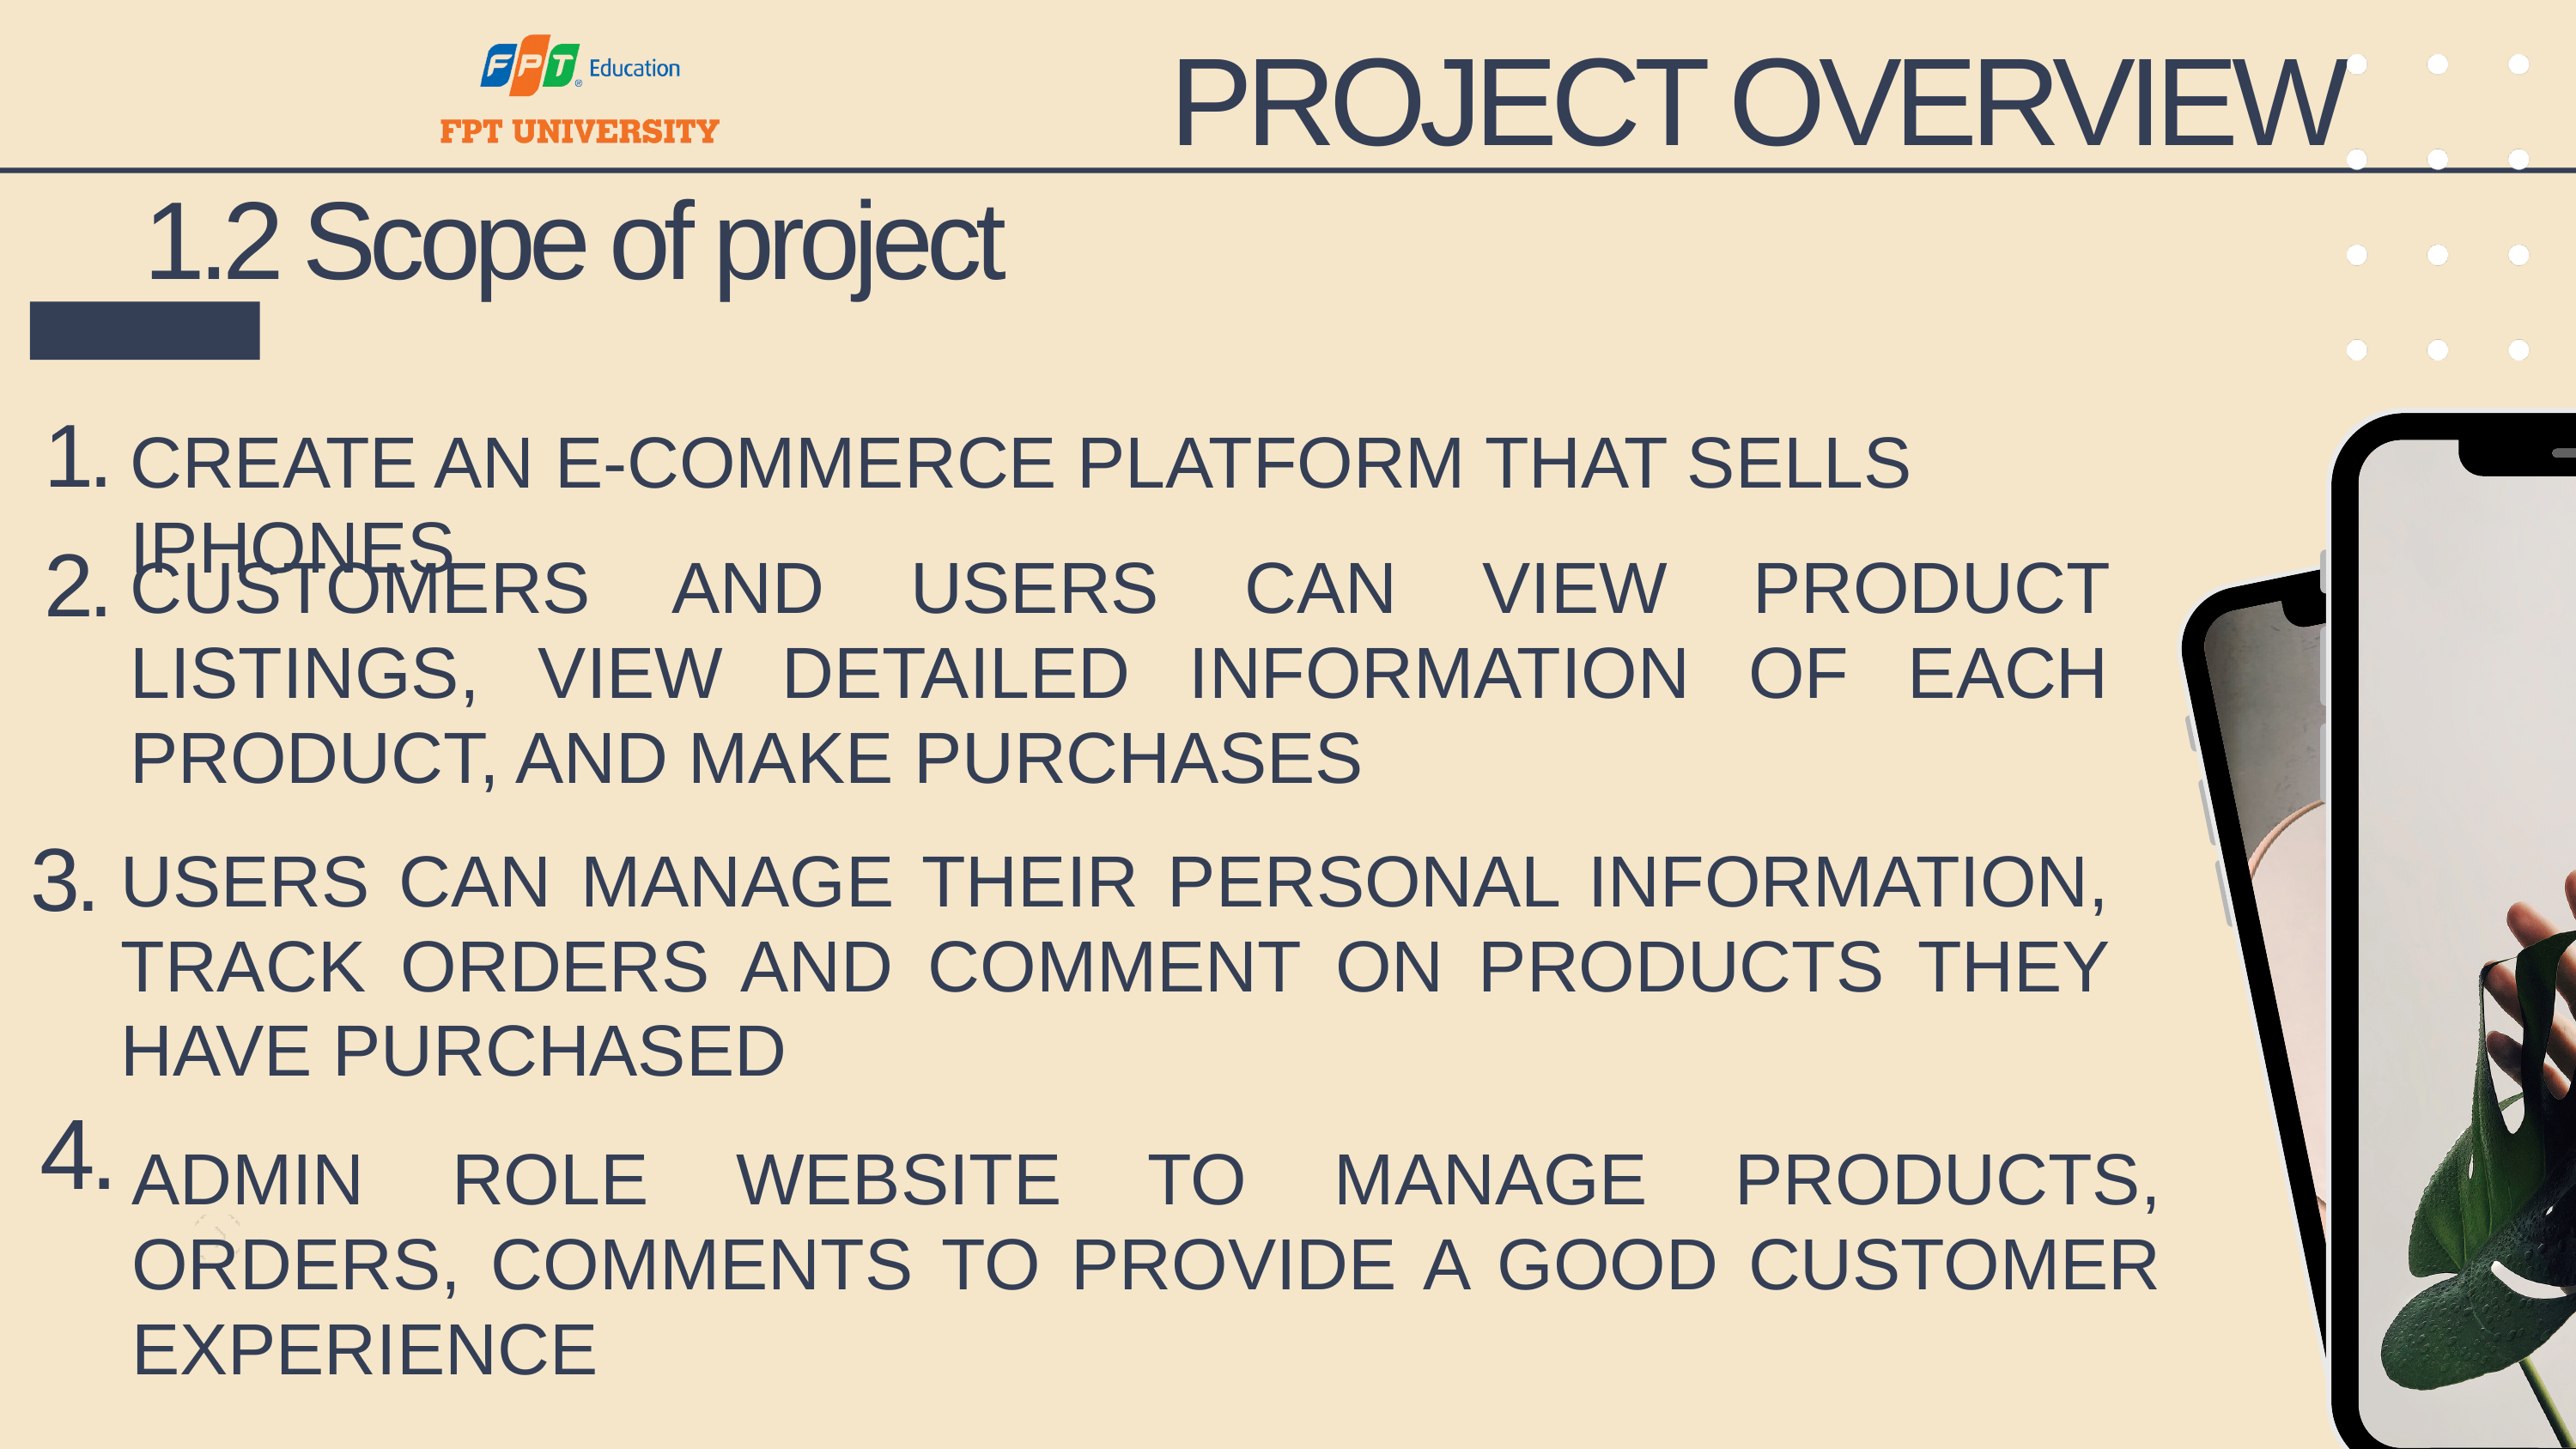

PROJECT OVERVIEW

1.2 Scope of project

1.

CREATE AN E-COMMERCE PLATFORM THAT SELLS IPHONES
2.

CUSTOMERS AND USERS CAN VIEW PRODUCT LISTINGS, VIEW DETAILED INFORMATION OF EACH PRODUCT, AND MAKE PURCHASES
3.
USERS CAN MANAGE THEIR PERSONAL INFORMATION, TRACK ORDERS AND COMMENT ON PRODUCTS THEY HAVE PURCHASED
4.
ADMIN ROLE WEBSITE TO MANAGE PRODUCTS, ORDERS, COMMENTS TO PROVIDE A GOOD CUSTOMER EXPERIENCE